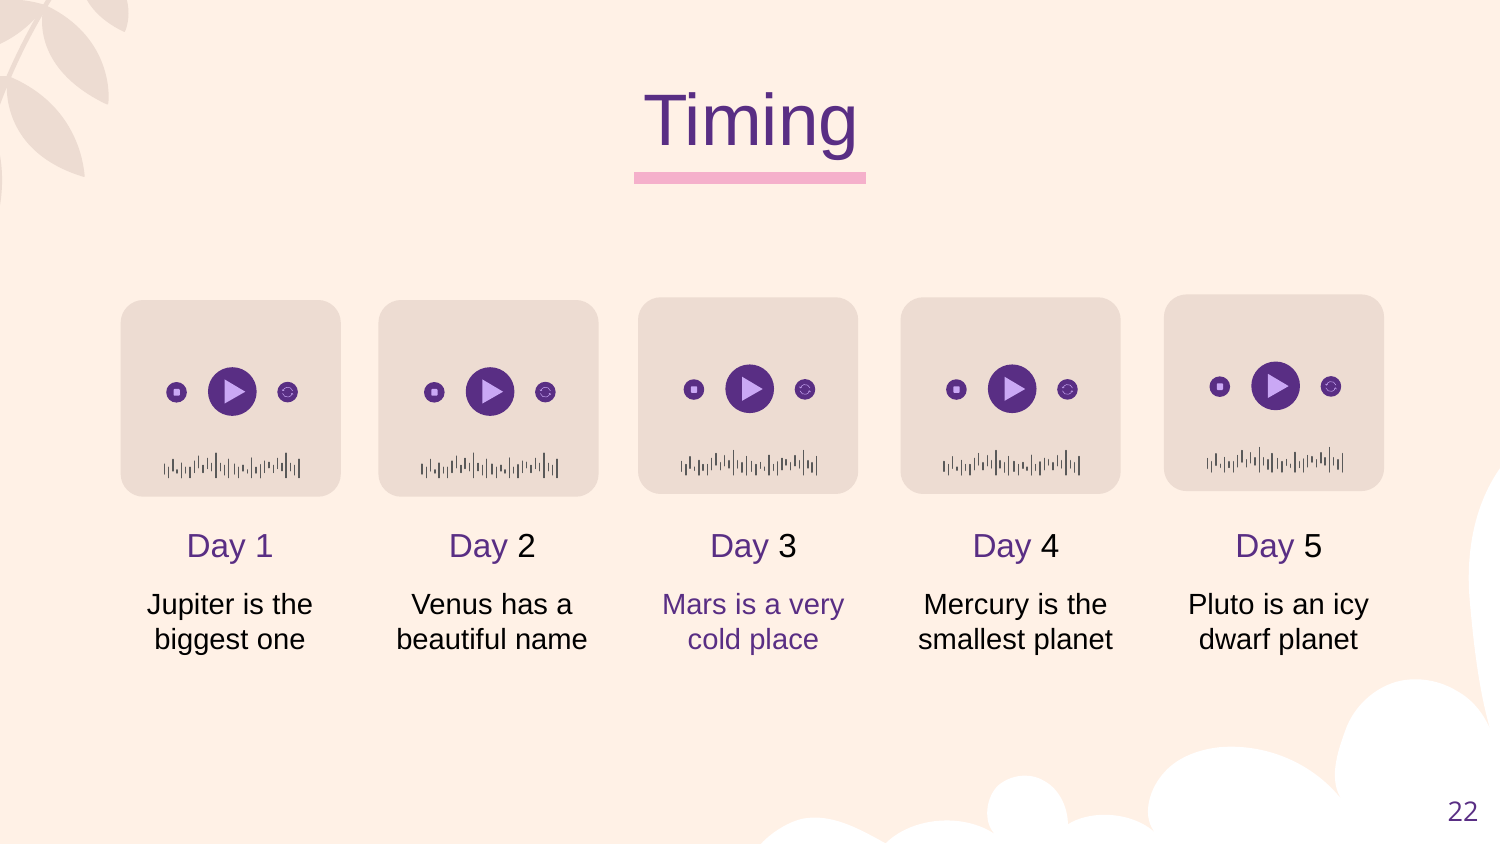

# Timing

Day 1
Day 2
Day 3
Day 4
Day 5
Jupiter is the biggest one

Venus has a
beautiful name
Mars is a very cold place
Mercury is the smallest planet

Pluto is an icy dwarf planet
22